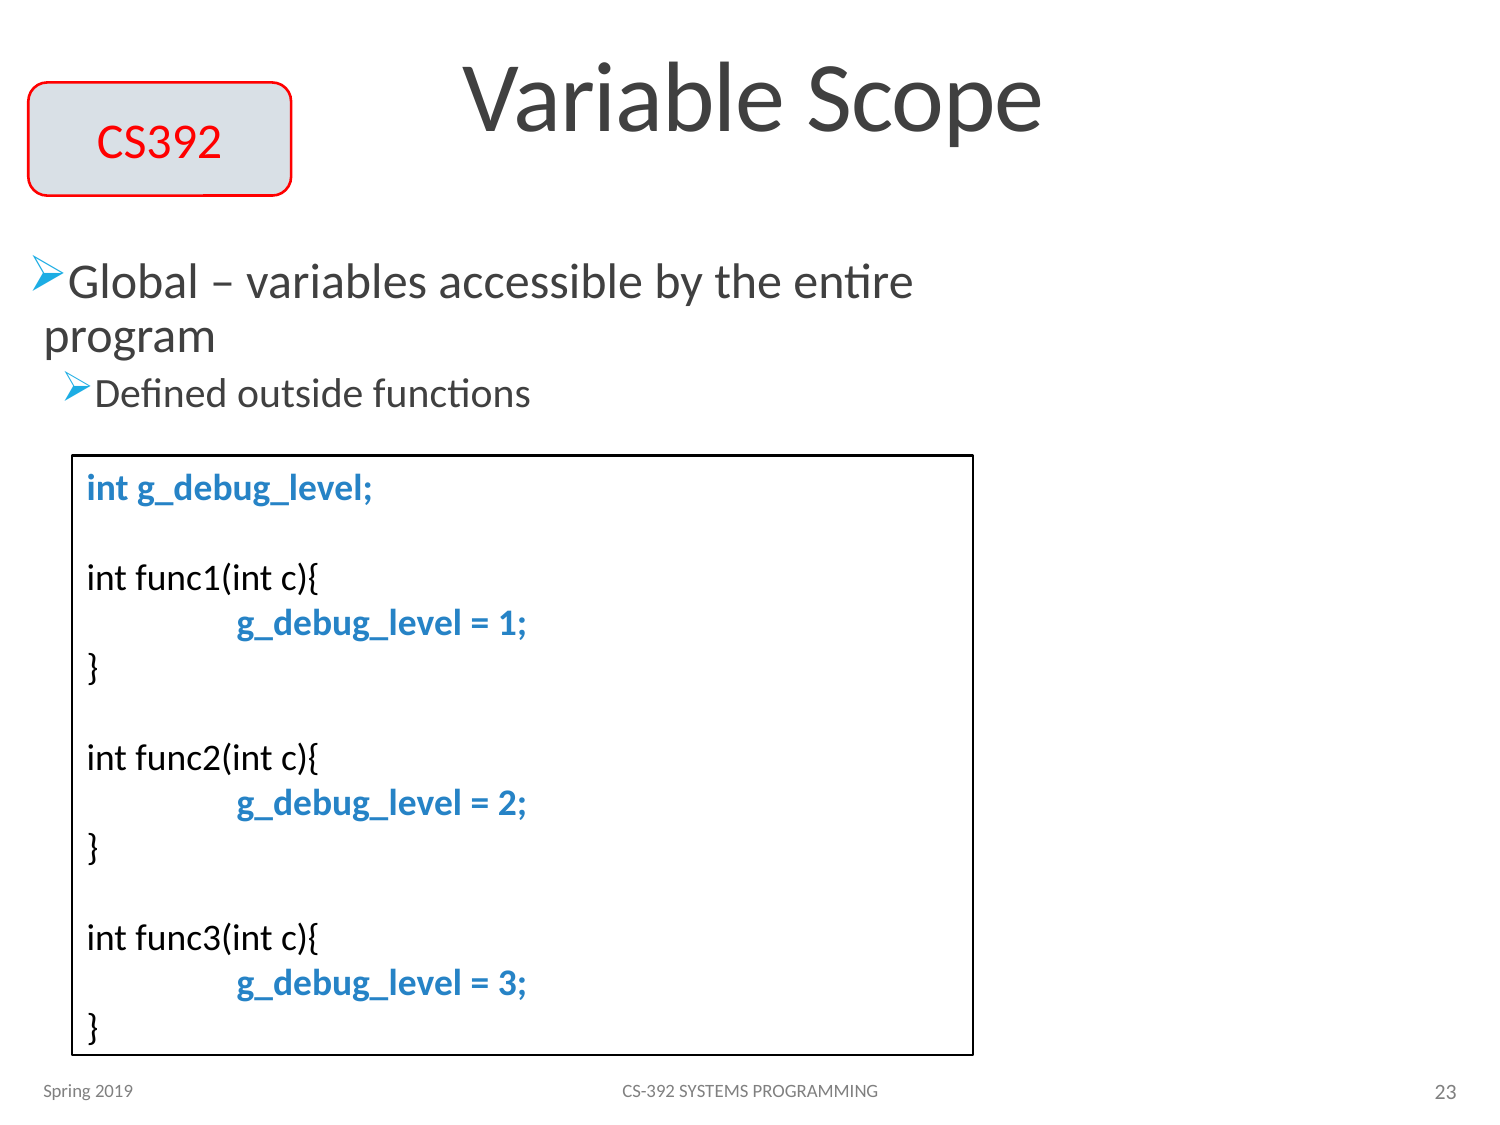

# Variable Scope
CS392
Global – variables accessible by the entire program
Defined outside functions
int g_debug_level;

int func1(int c){
	g_debug_level = 1;
}

int func2(int c){
	g_debug_level = 2;
}

int func3(int c){
	g_debug_level = 3;
}
Spring 2019
CS-392 Systems Programming
23